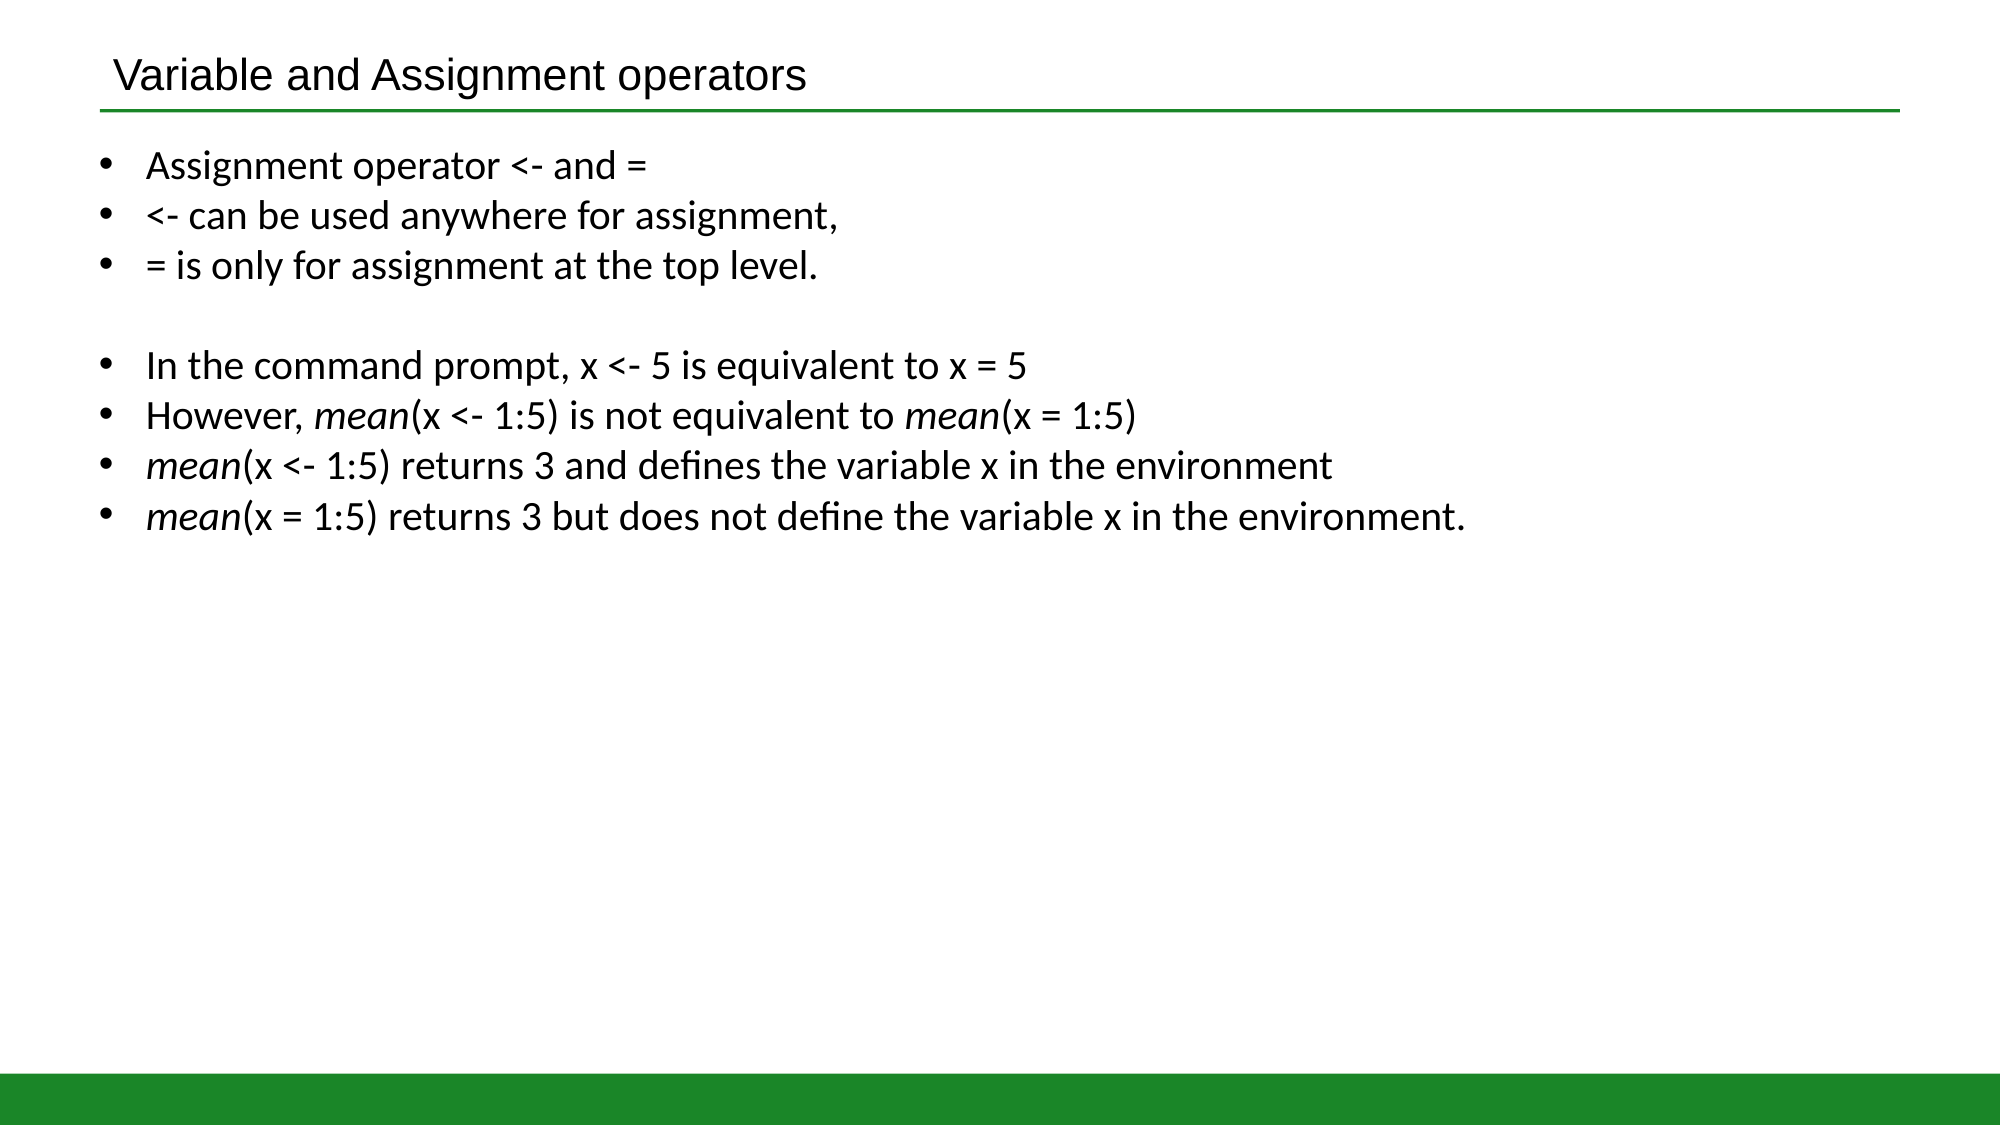

# Variable and Assignment operators
Assignment operator <- and =
<- can be used anywhere for assignment,
= is only for assignment at the top level.

In the command prompt, x <- 5 is equivalent to x = 5
However, mean(x <- 1:5) is not equivalent to mean(x = 1:5)
mean(x <- 1:5) returns 3 and defines the variable x in the environment
mean(x = 1:5) returns 3 but does not define the variable x in the environment.